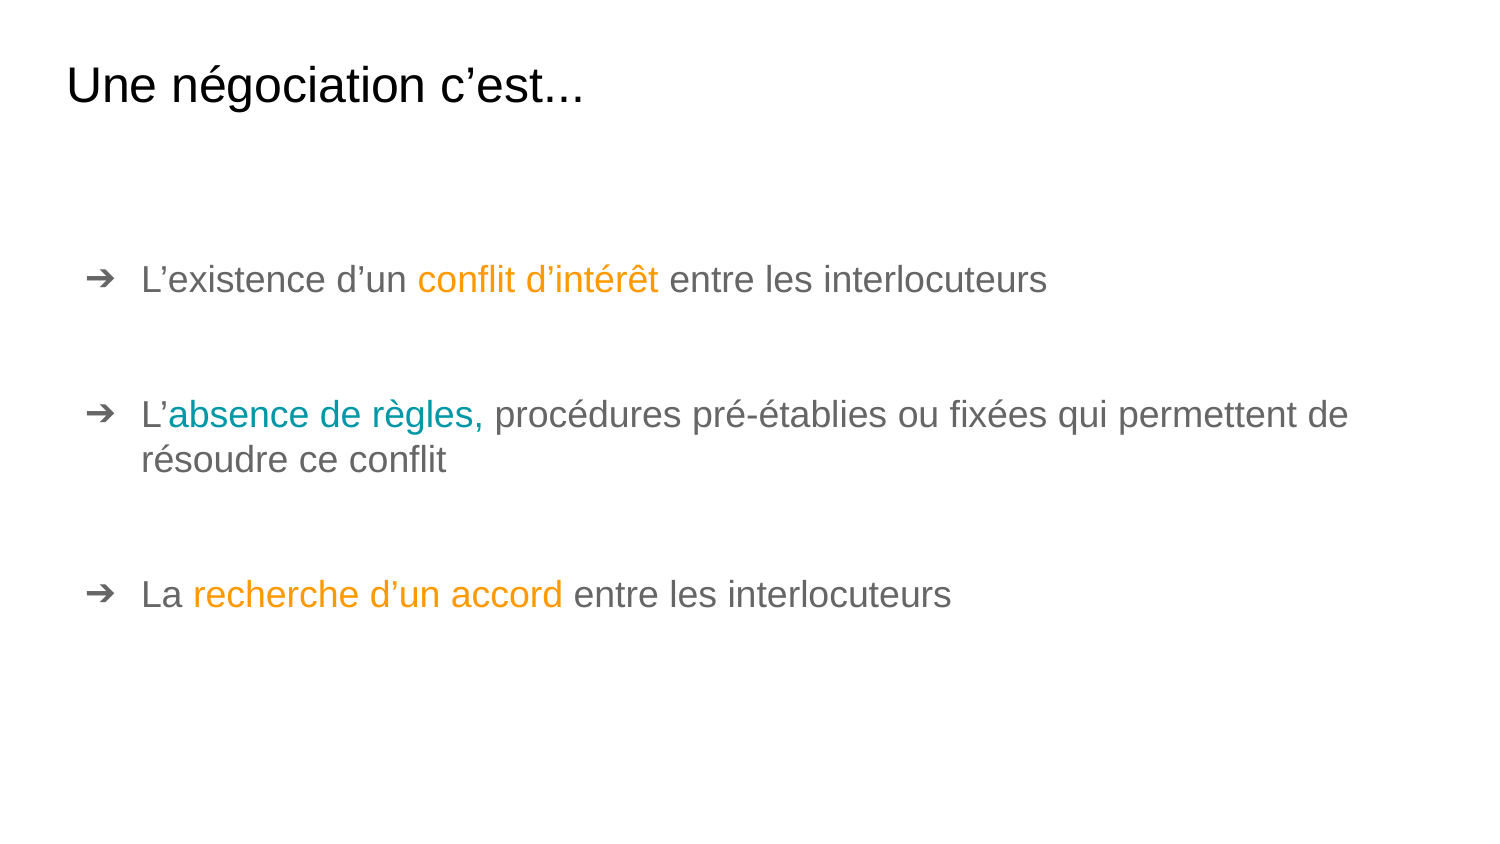

Une négociation c’est...
L’existence d’un conflit d’intérêt entre les interlocuteurs

L’absence de règles, procédures pré-établies ou fixées qui permettent de résoudre ce conflit

La recherche d’un accord entre les interlocuteurs